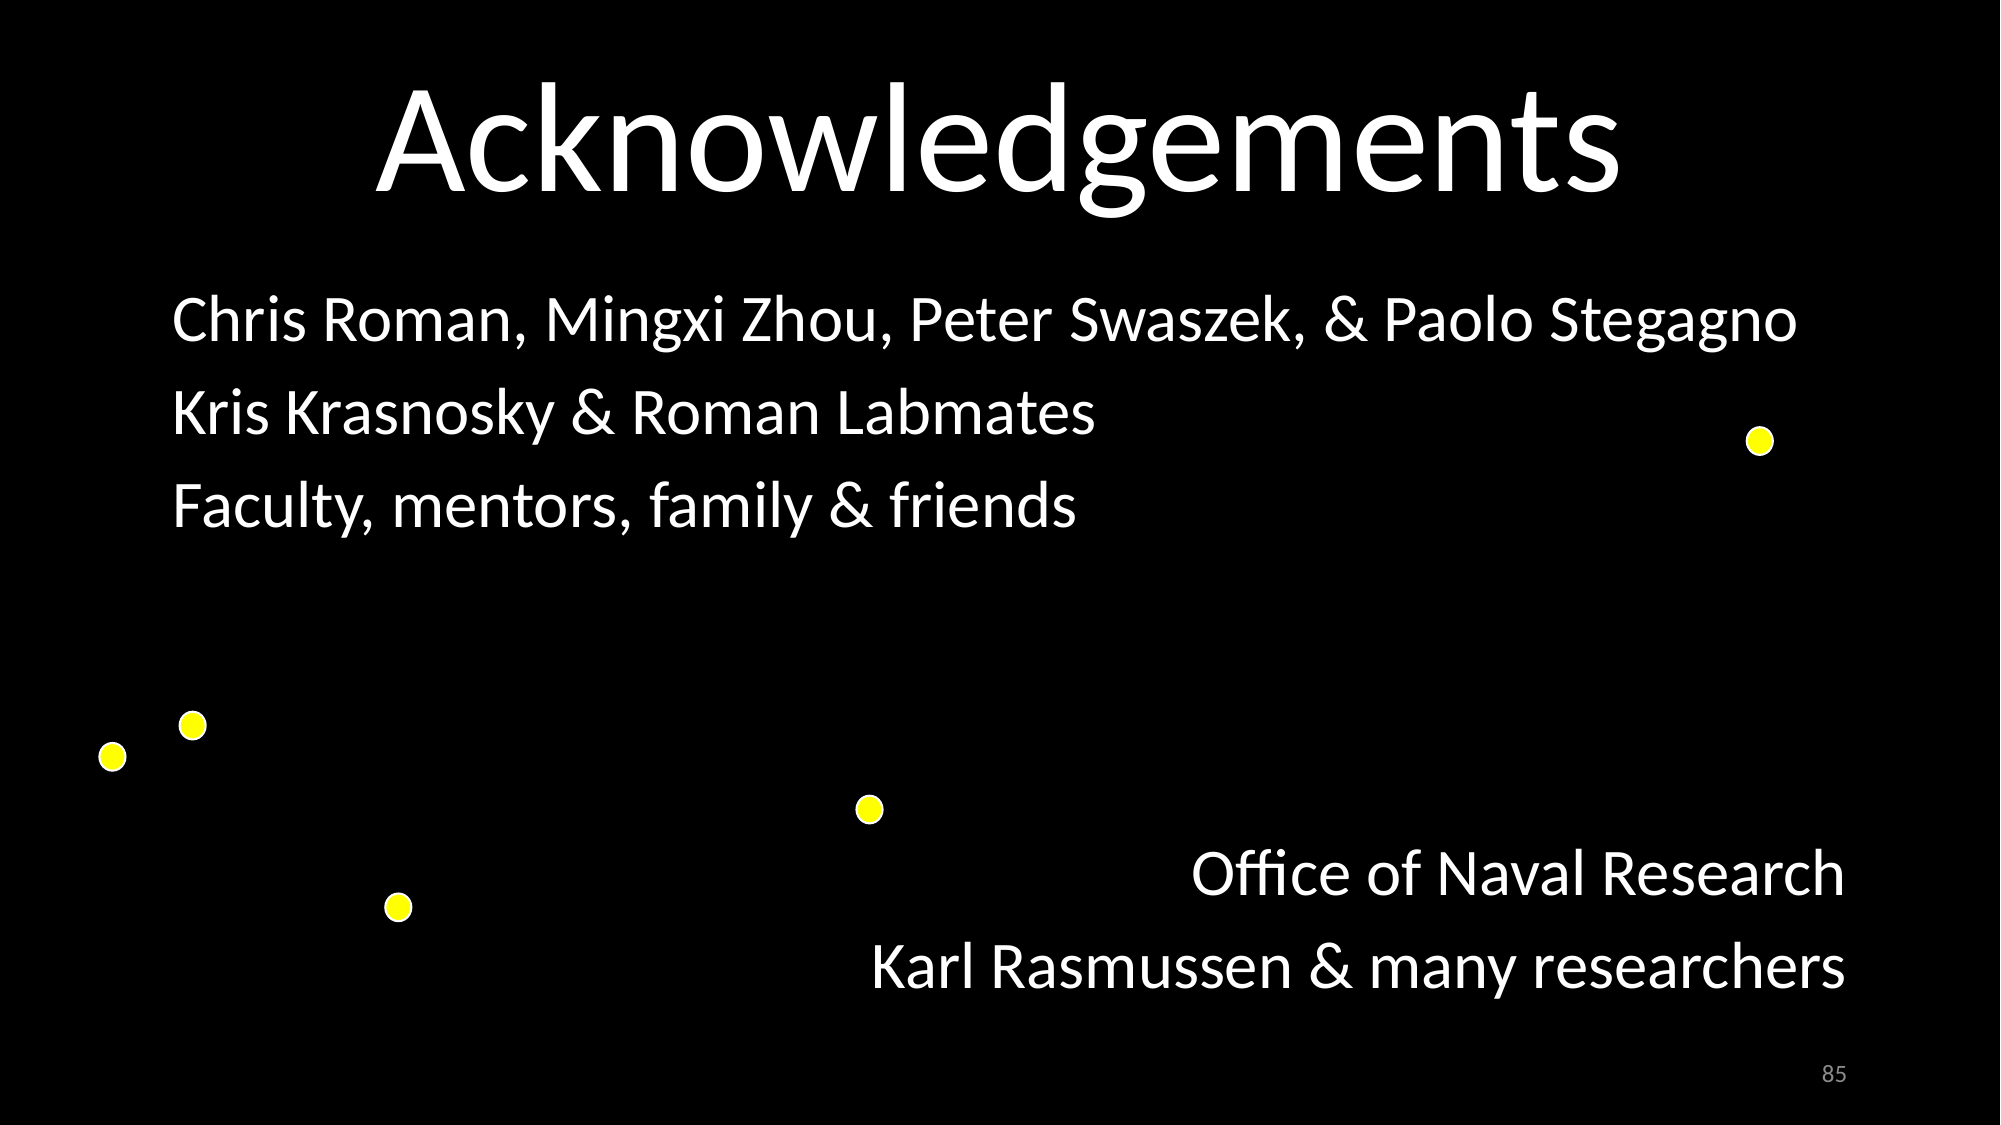

Acknowledgements
Chris Roman, Mingxi Zhou, Peter Swaszek, & Paolo Stegagno
Kris Krasnosky & Roman Labmates
Faculty, mentors, family & friends

Office of Naval Research
 Karl Rasmussen & many researchers

85